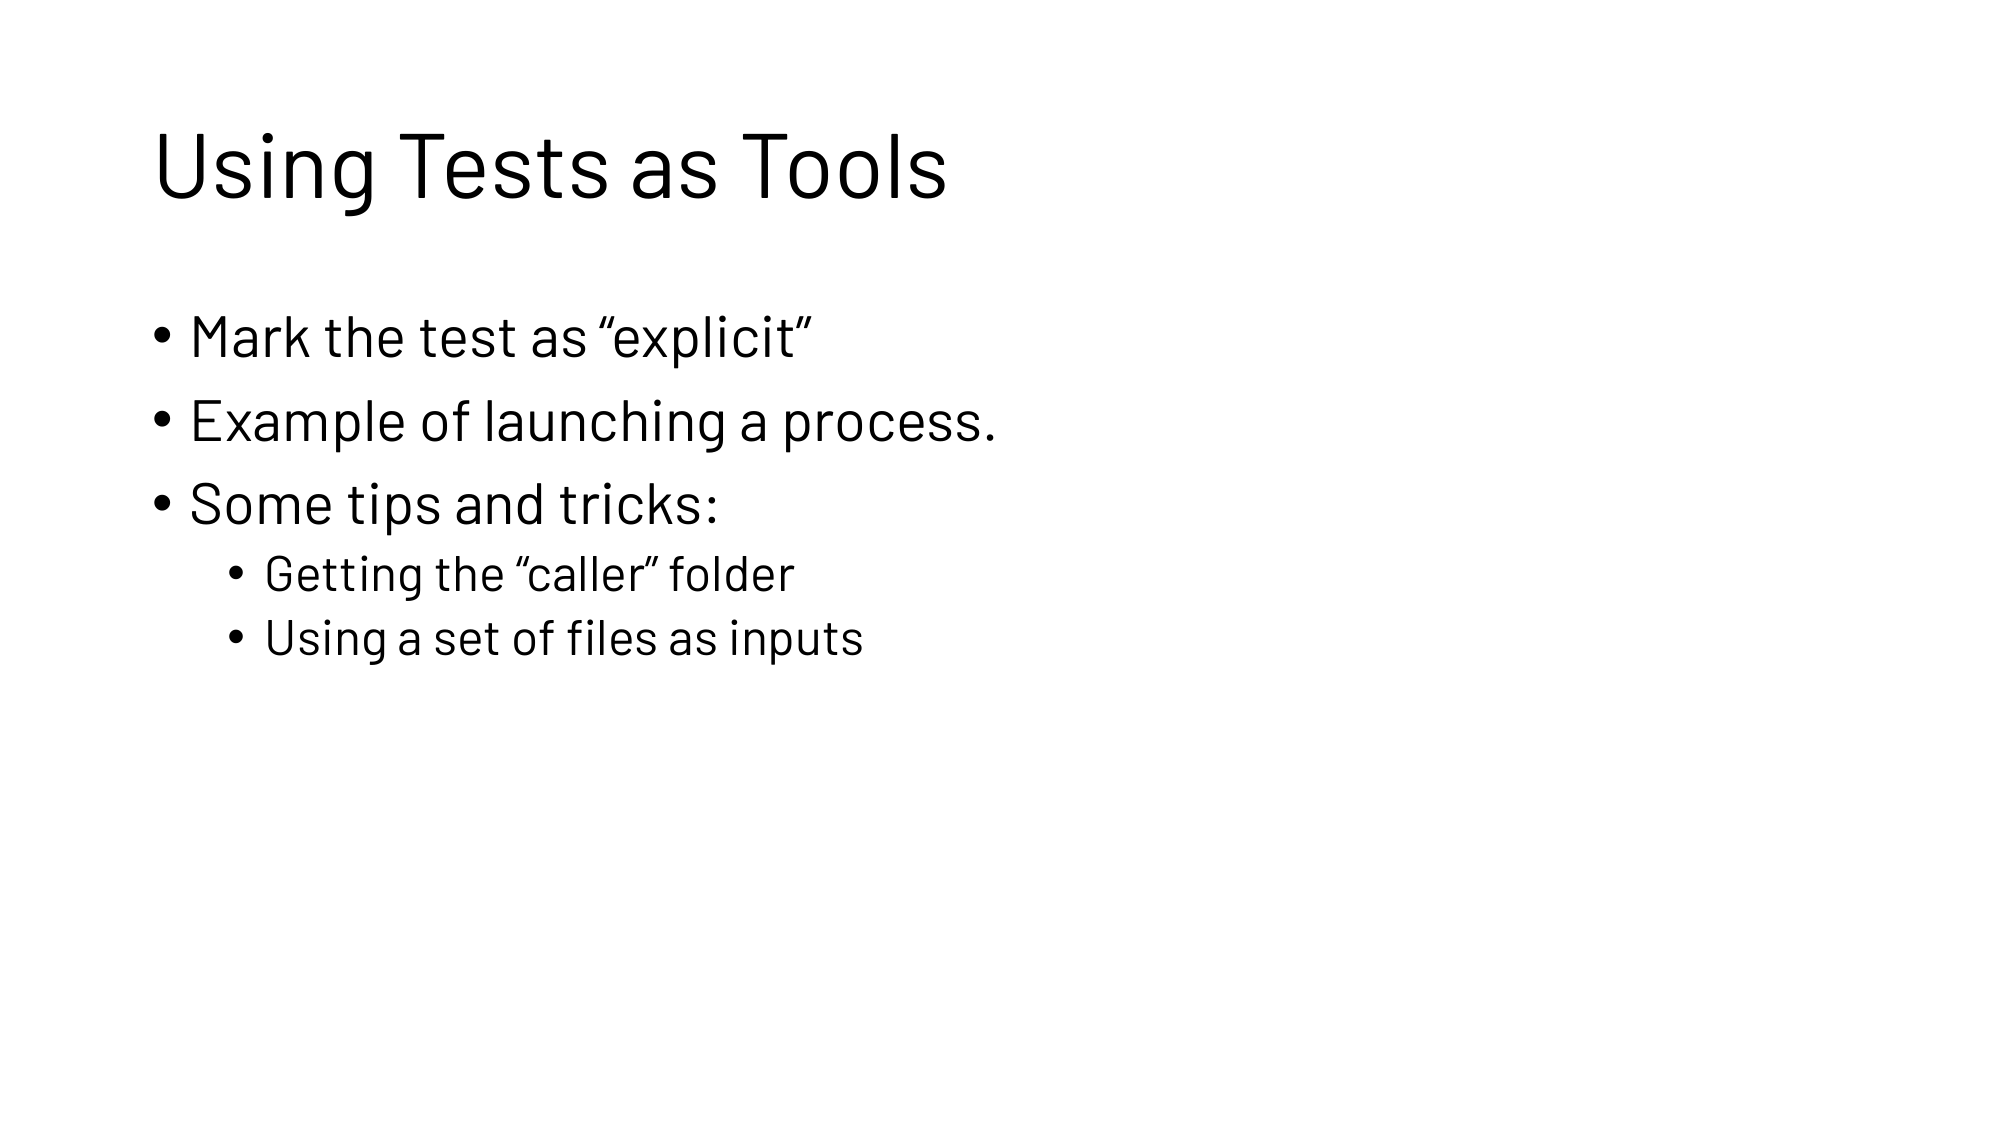

# Using Tests as Tools
Mark the test as “explicit”
Example of launching a process.
Some tips and tricks:
Getting the “caller” folder
Using a set of files as inputs